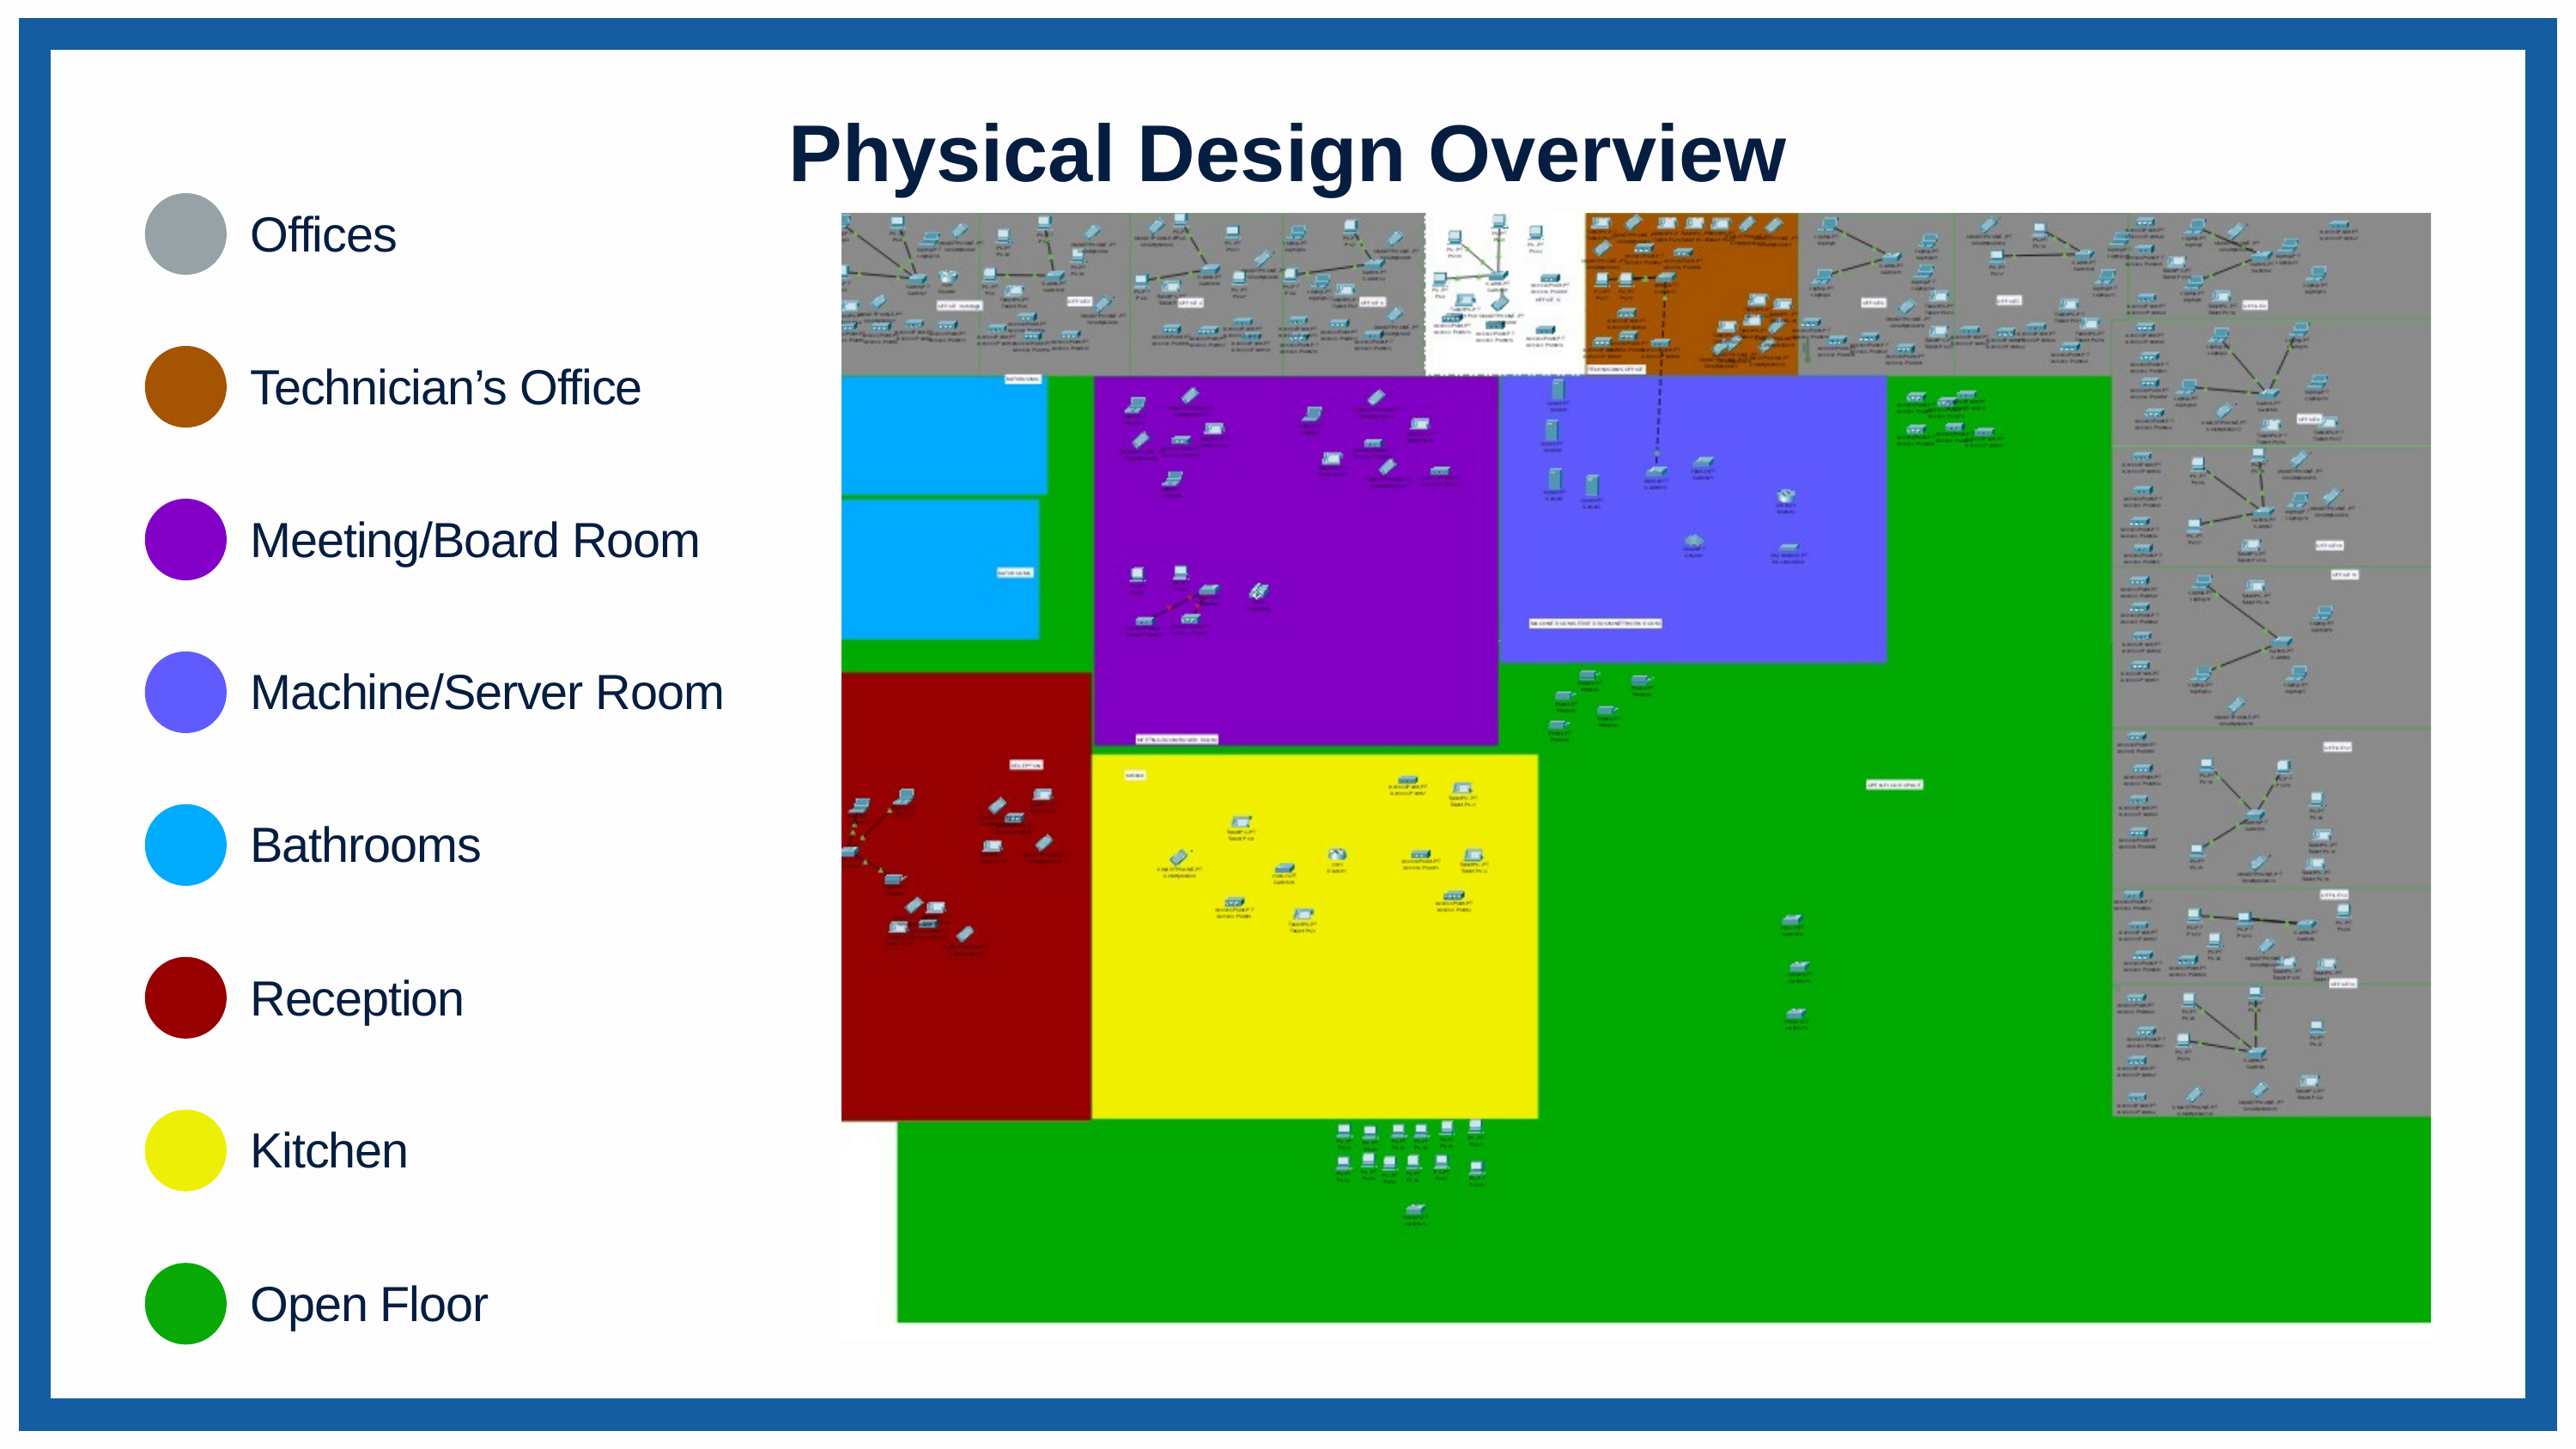

Physical Design Overview
Offices

Technician’s Office

Meeting/Board Room

Machine/Server Room

Bathrooms

Reception

Kitchen

Open Floor